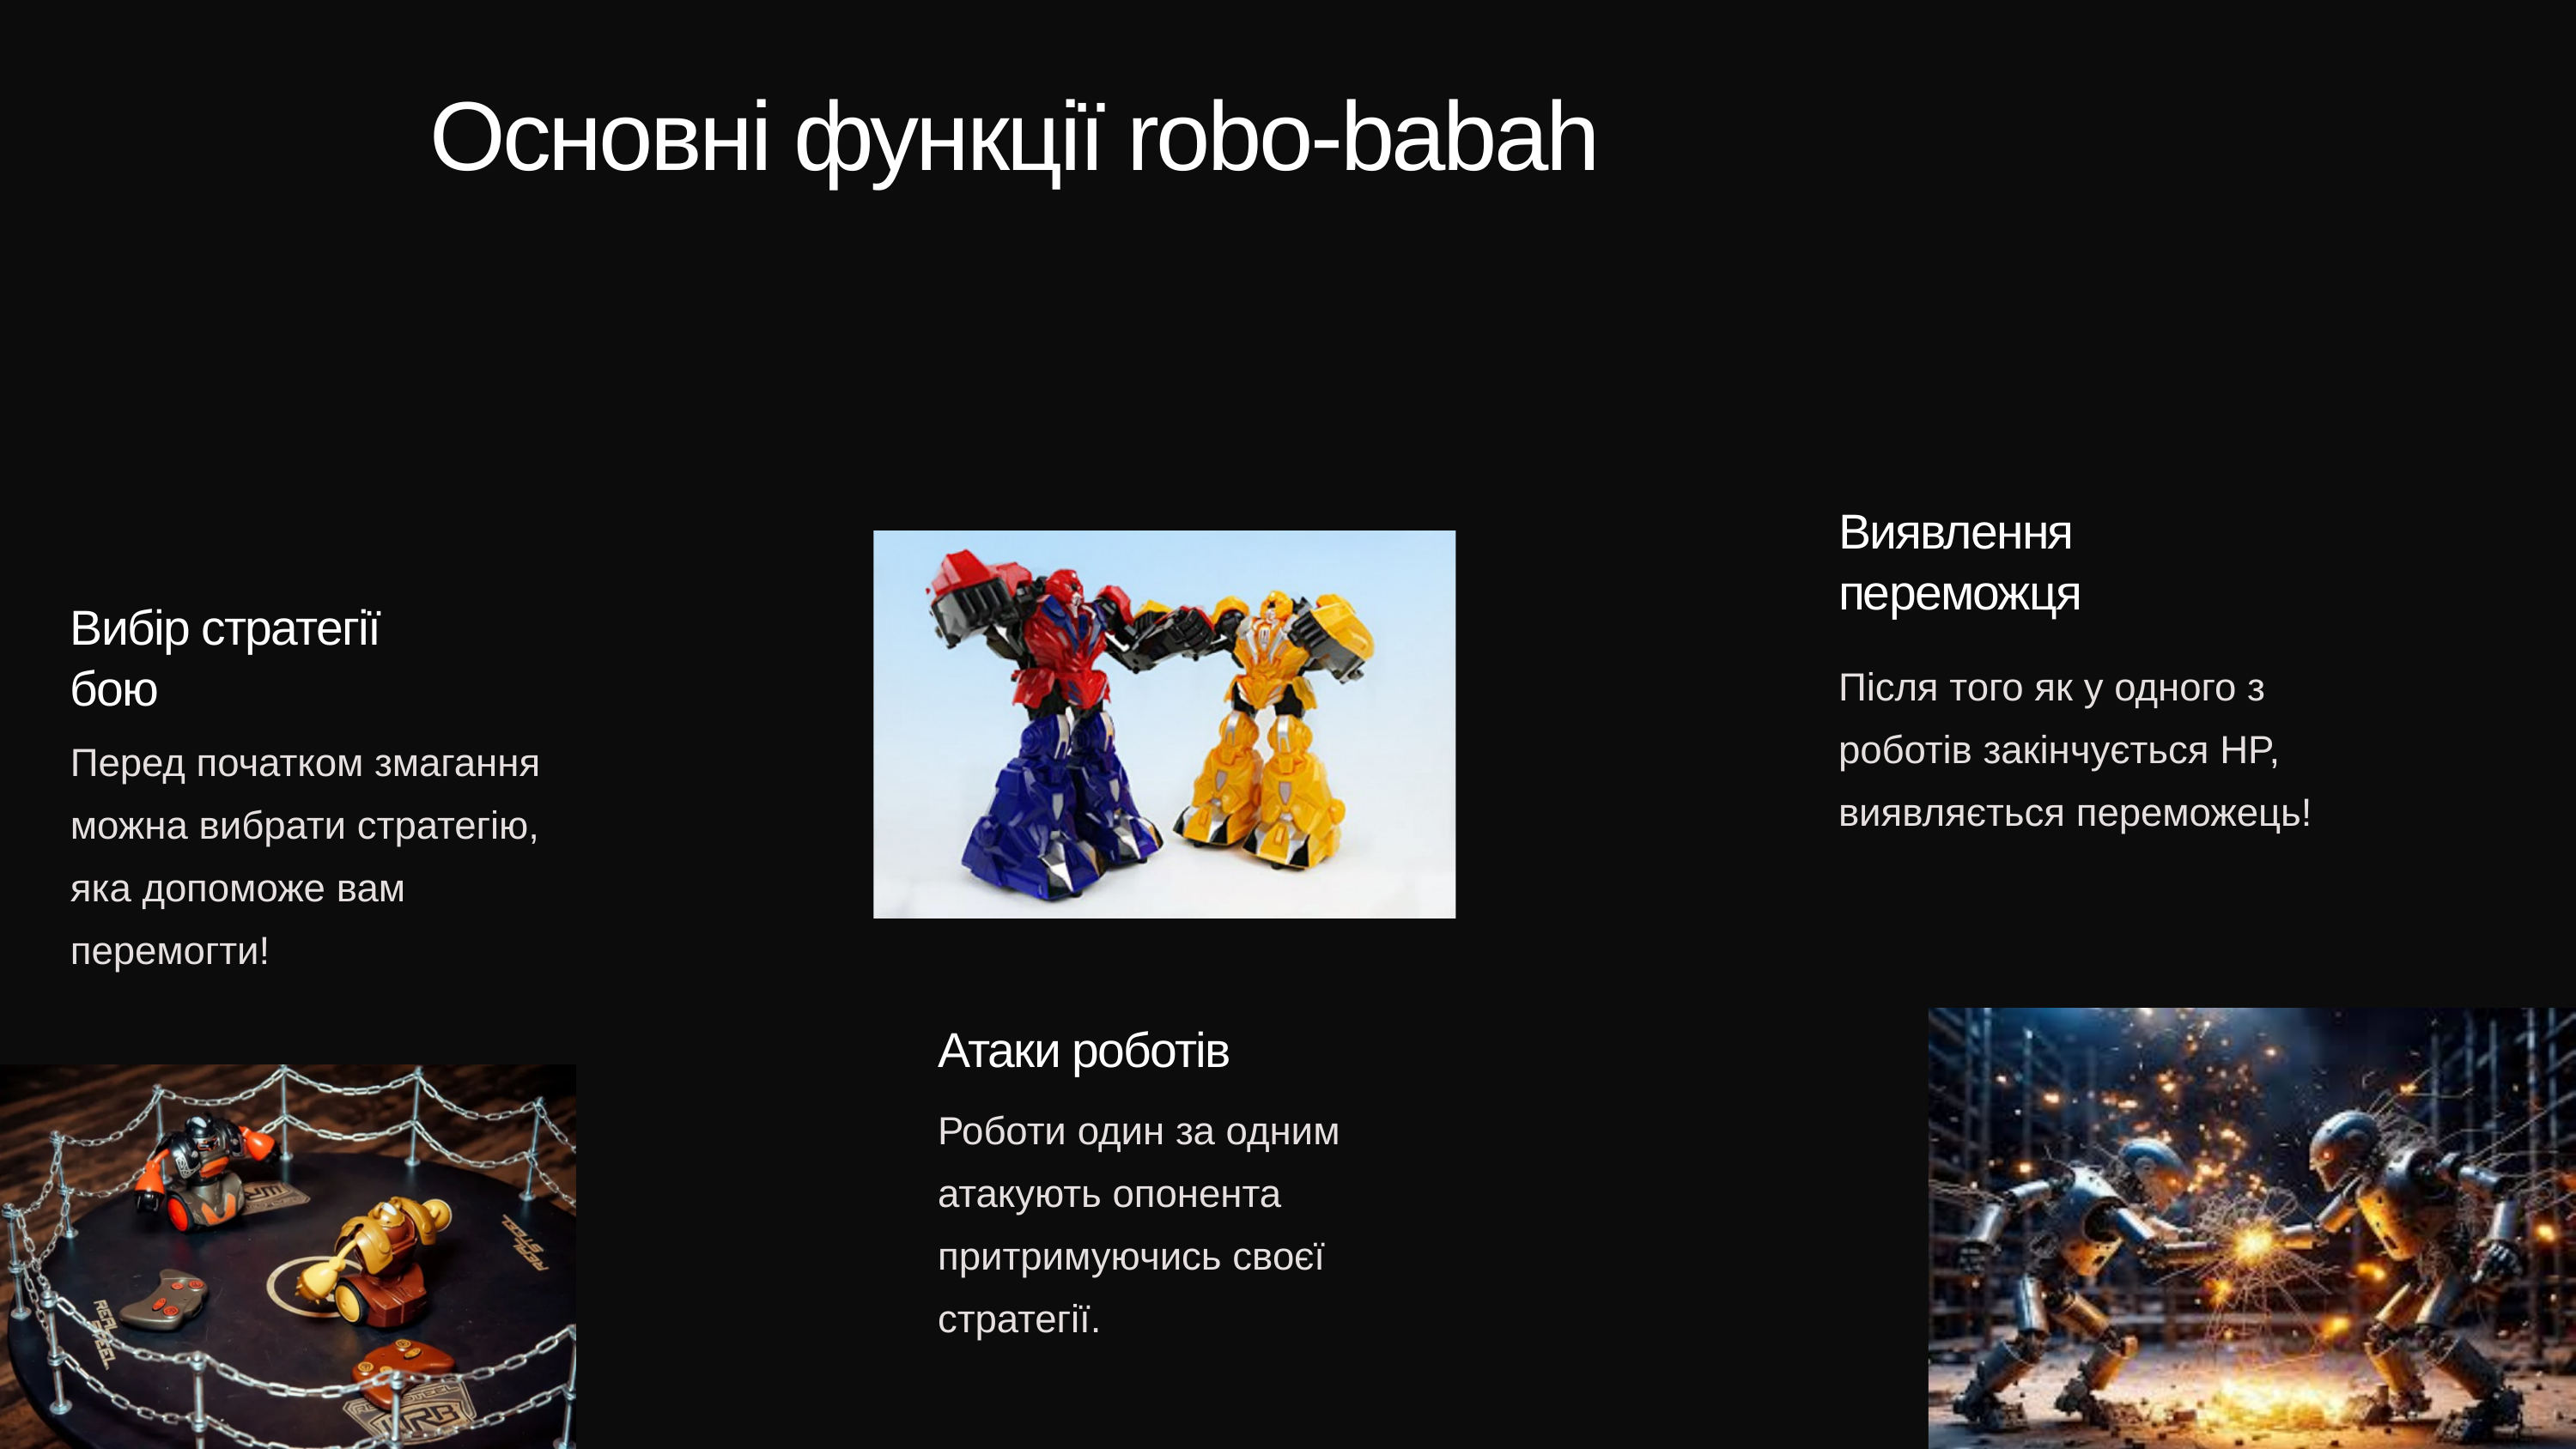

Основні функції robo-babah
Виявлення переможця

Вибір стратегії бою
Після того як у одного з роботів закінчується HP, виявляється переможець!
Перед початком змагання можна вибрати стратегію, яка допоможе вам перемогти!

Атаки роботів

Роботи один за одним атакують опонента притримуючись своєї стратегії.